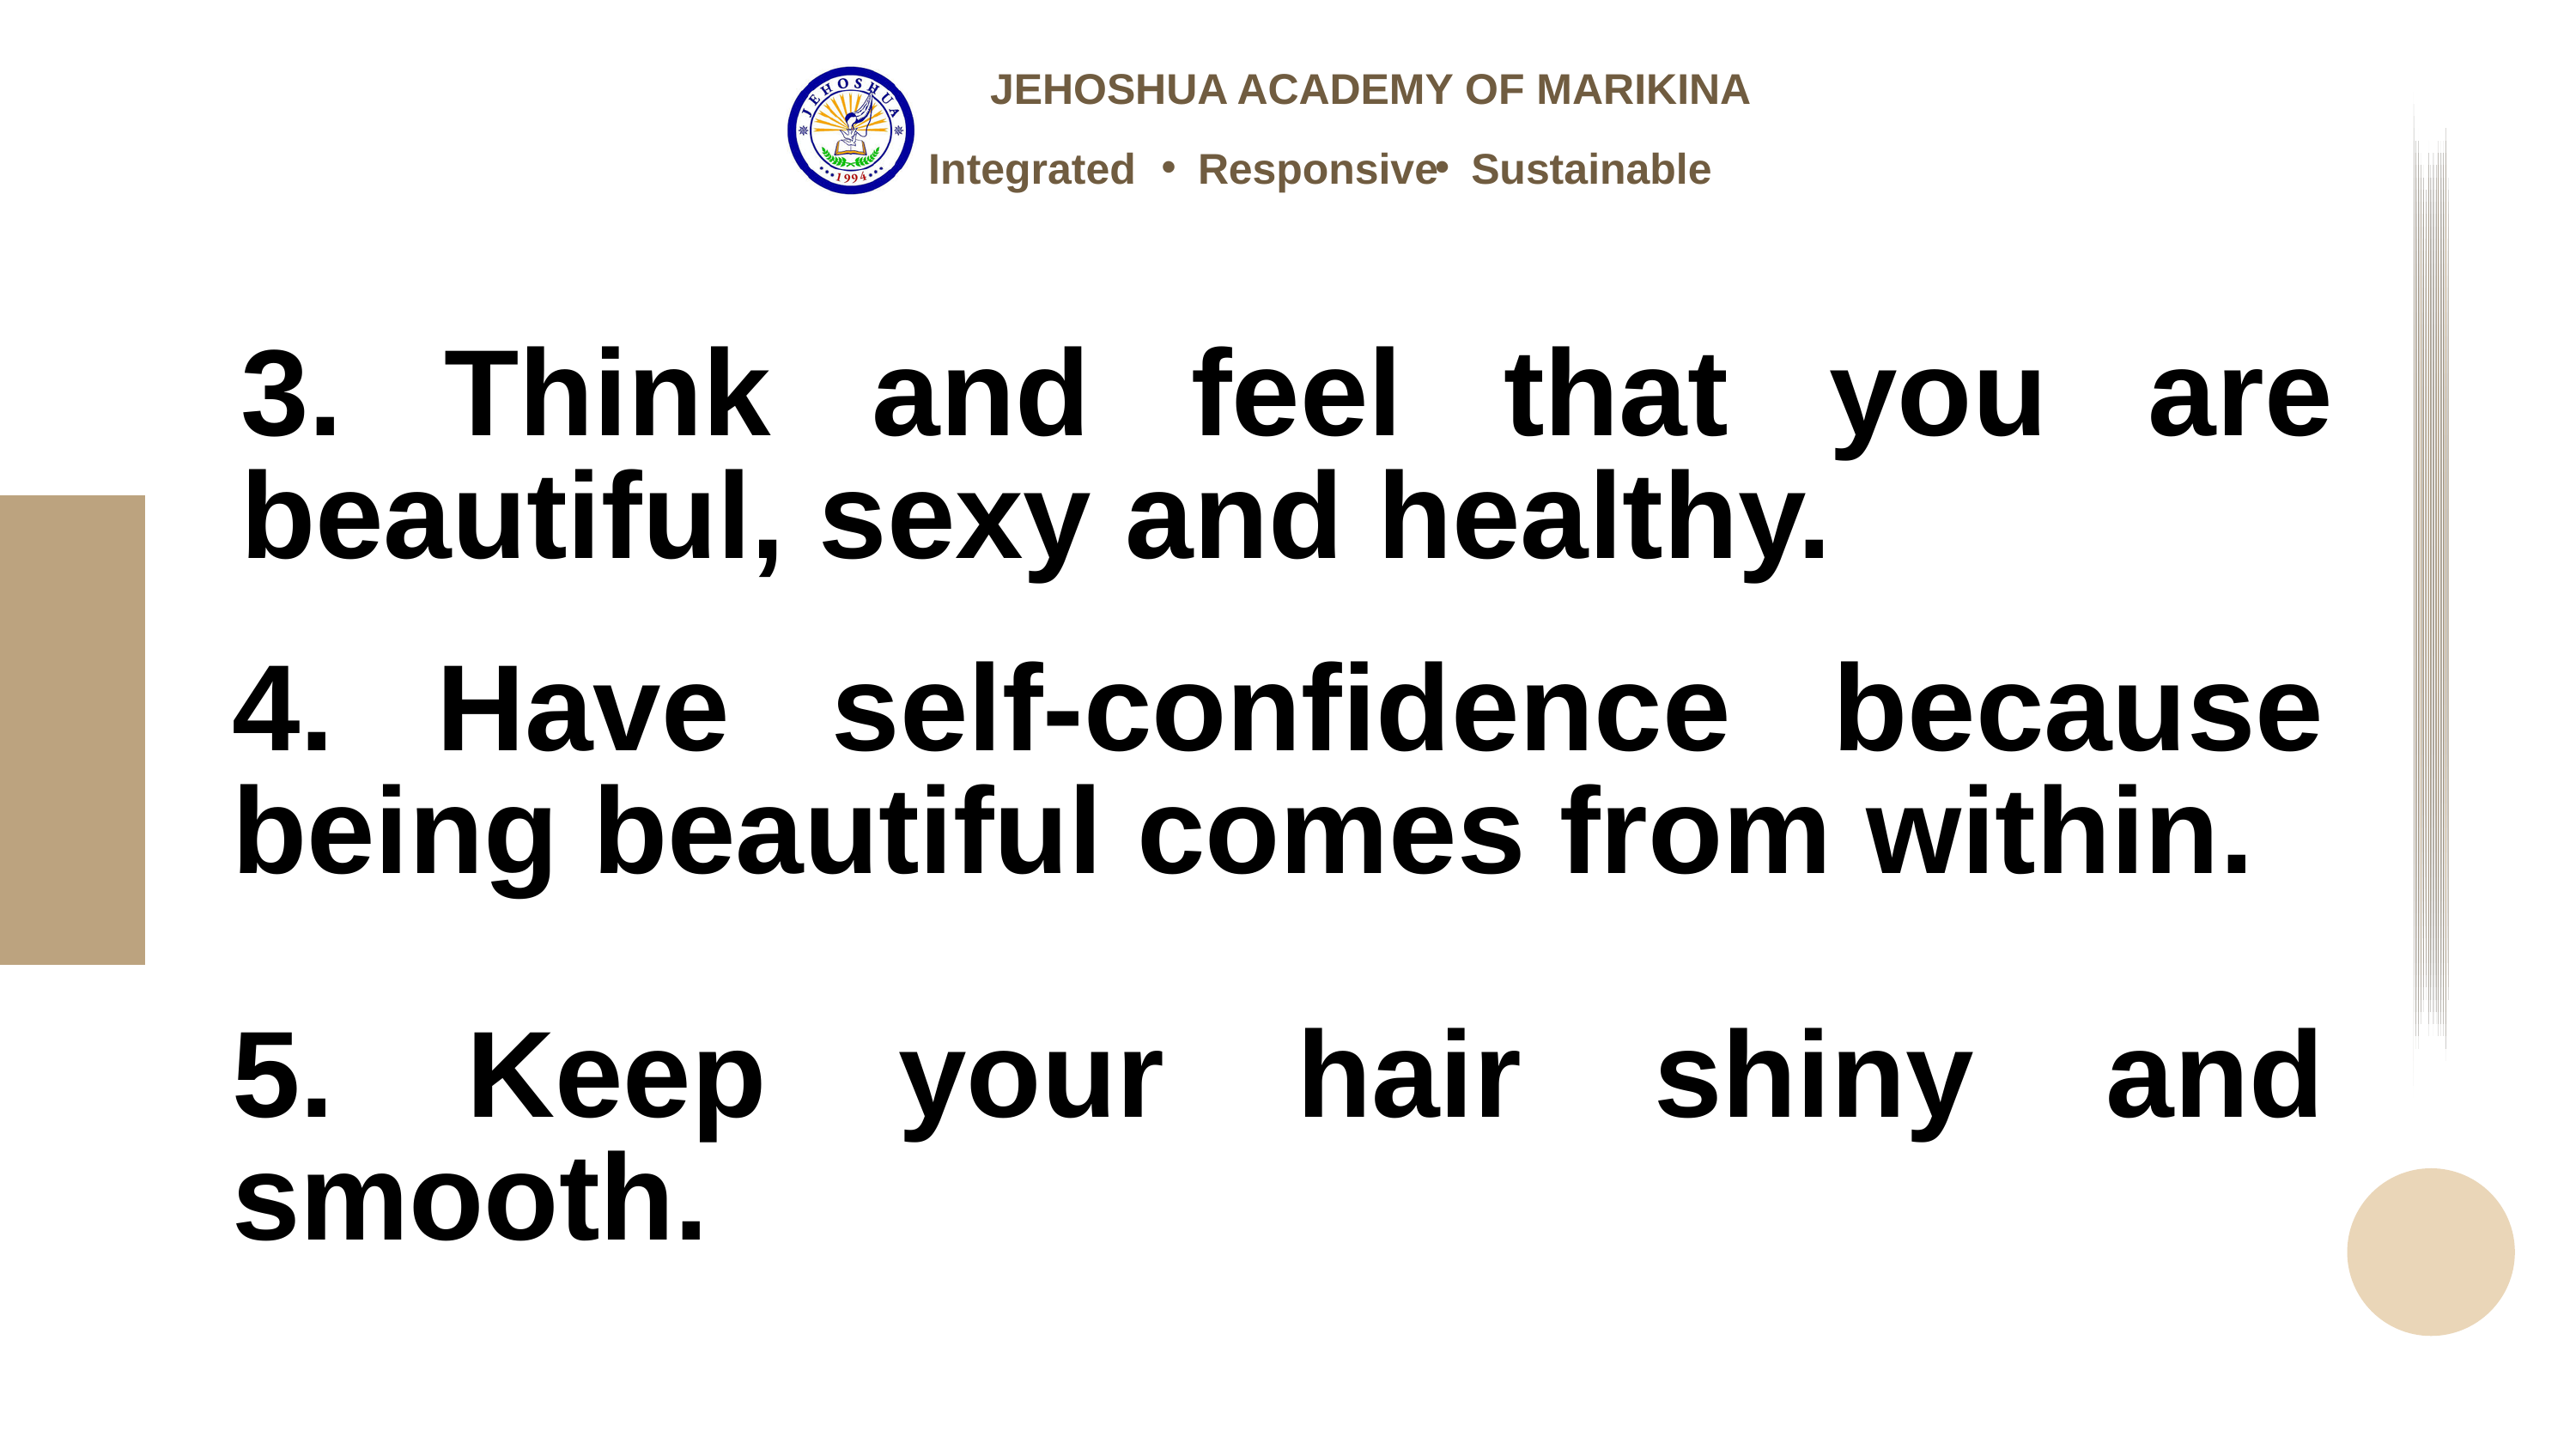

JEHOSHUA ACADEMY OF MARIKINA

Integrated
Responsive
Sustainable
3. Think and feel that you are beautiful, sexy and healthy.

4. Have self-confidence because being beautiful comes from within.
5. Keep your hair shiny and smooth.